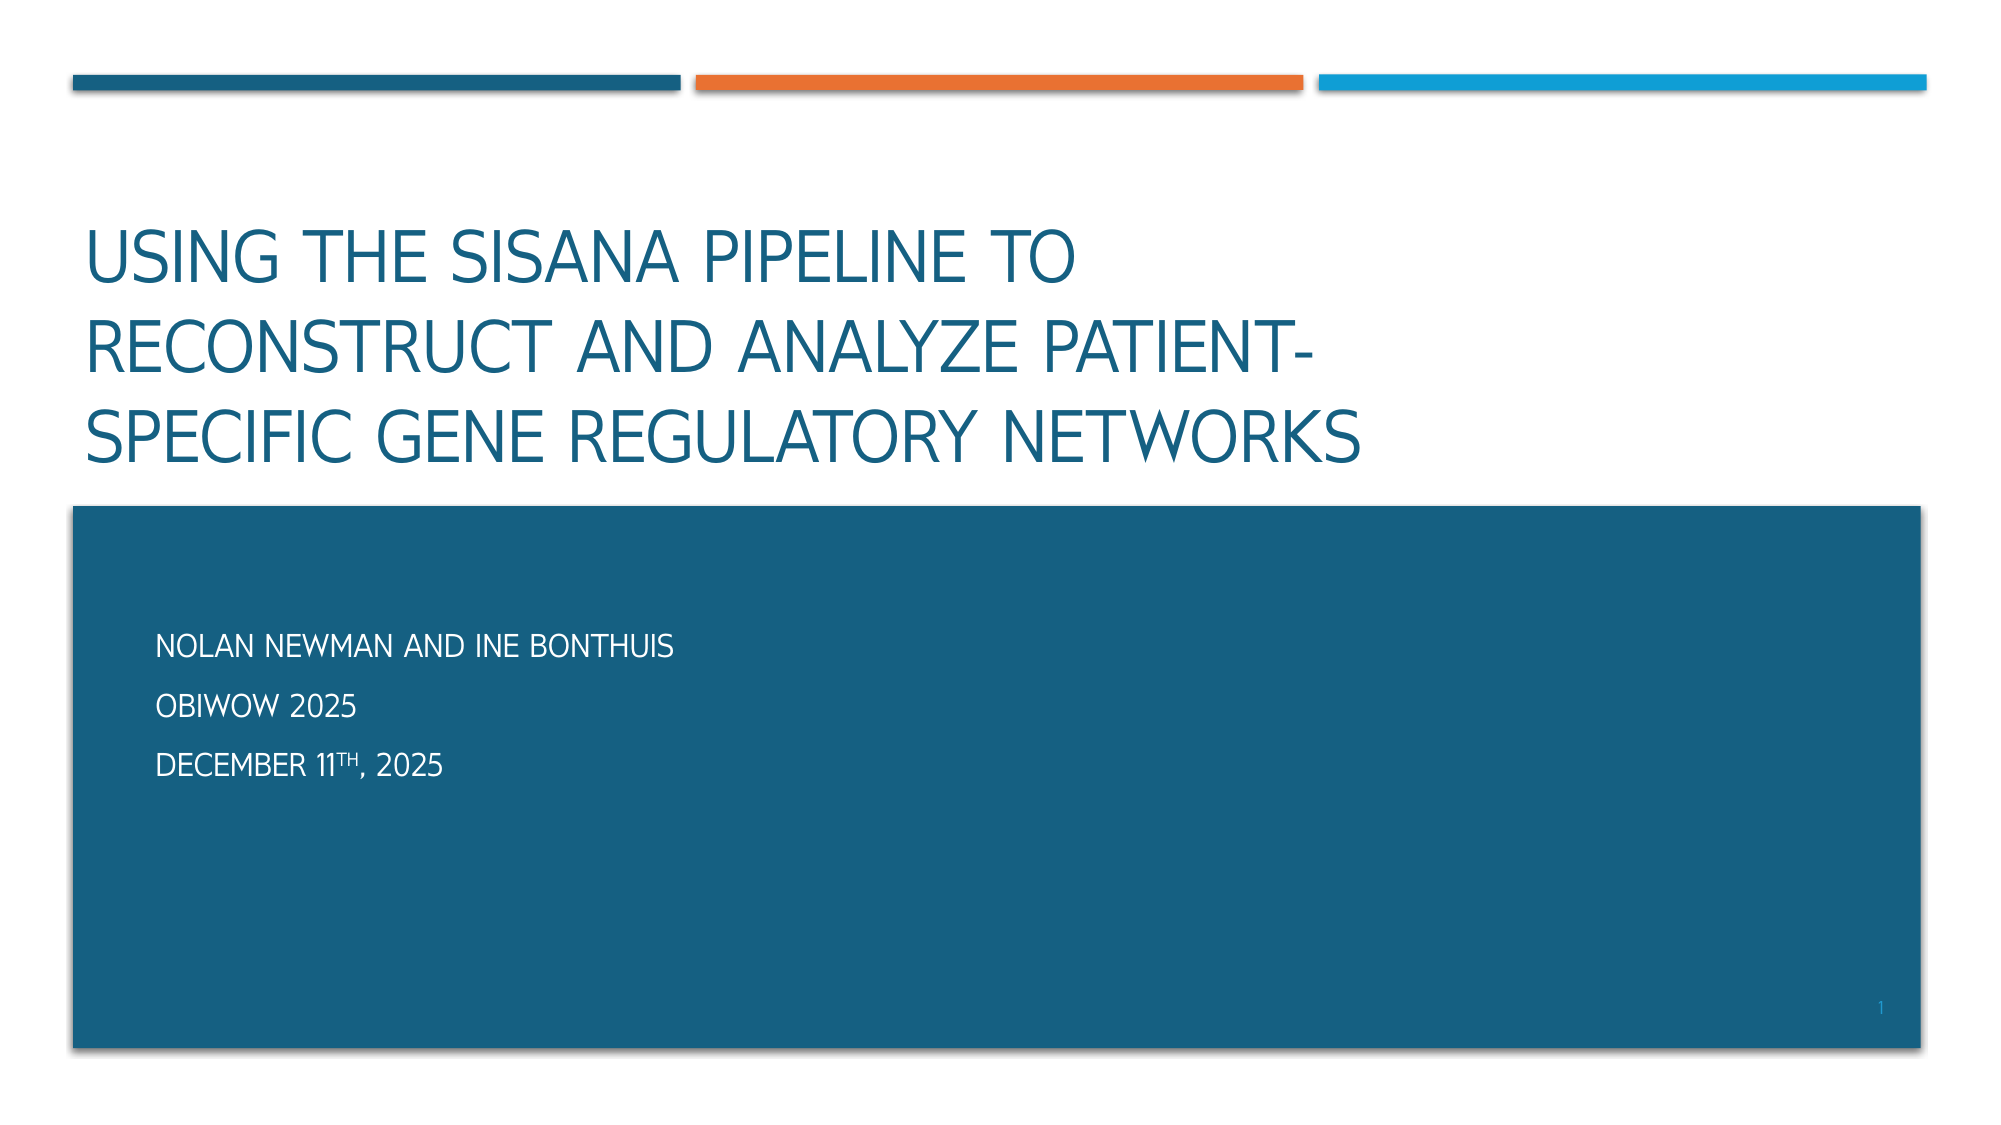

# Using the SiSaNA Pipeline to Reconstruct and Analyze Patient-Specific Gene Regulatory Networks
Nolan Newman and ine bonthuis
Obiwow 2025
December 11th, 2025
1